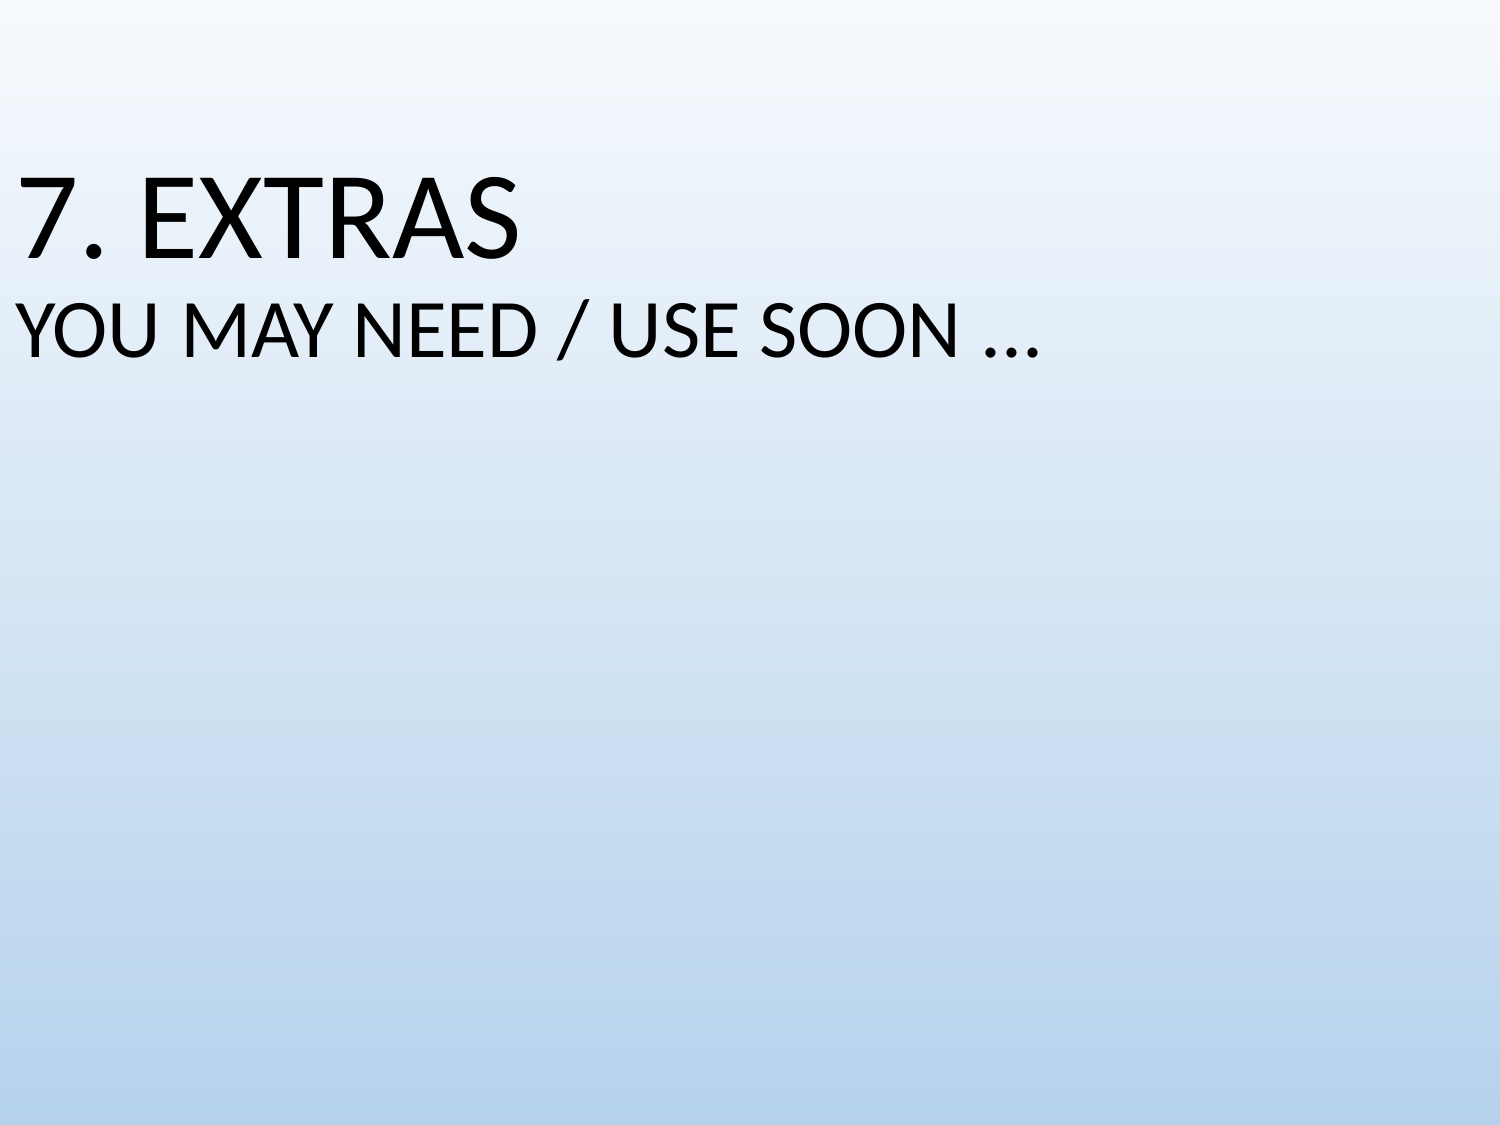

# 7. EXTRAS YOU MAY NEED / USE SOON ...